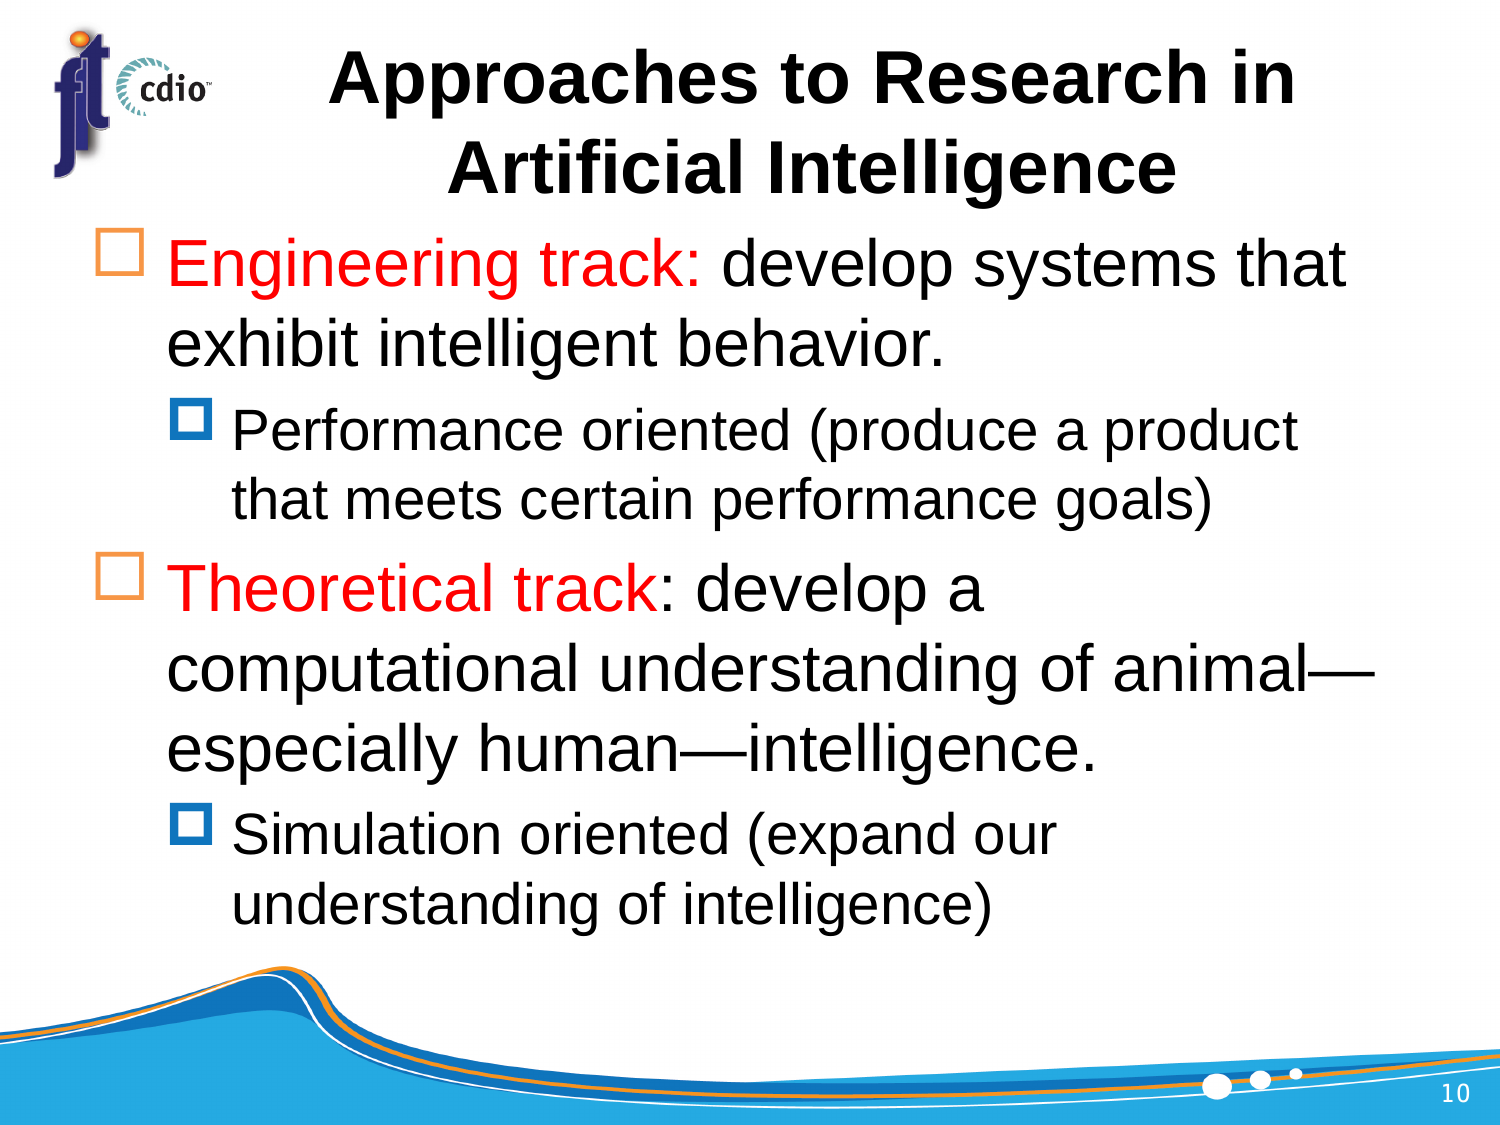

# Approaches to Research in Artificial Intelligence
Engineering track: develop systems that exhibit intelligent behavior.
Performance oriented (produce a product that meets certain performance goals)
Theoretical track: develop a computational understanding of animal—especially human—intelligence.
Simulation oriented (expand our understanding of intelligence)

10